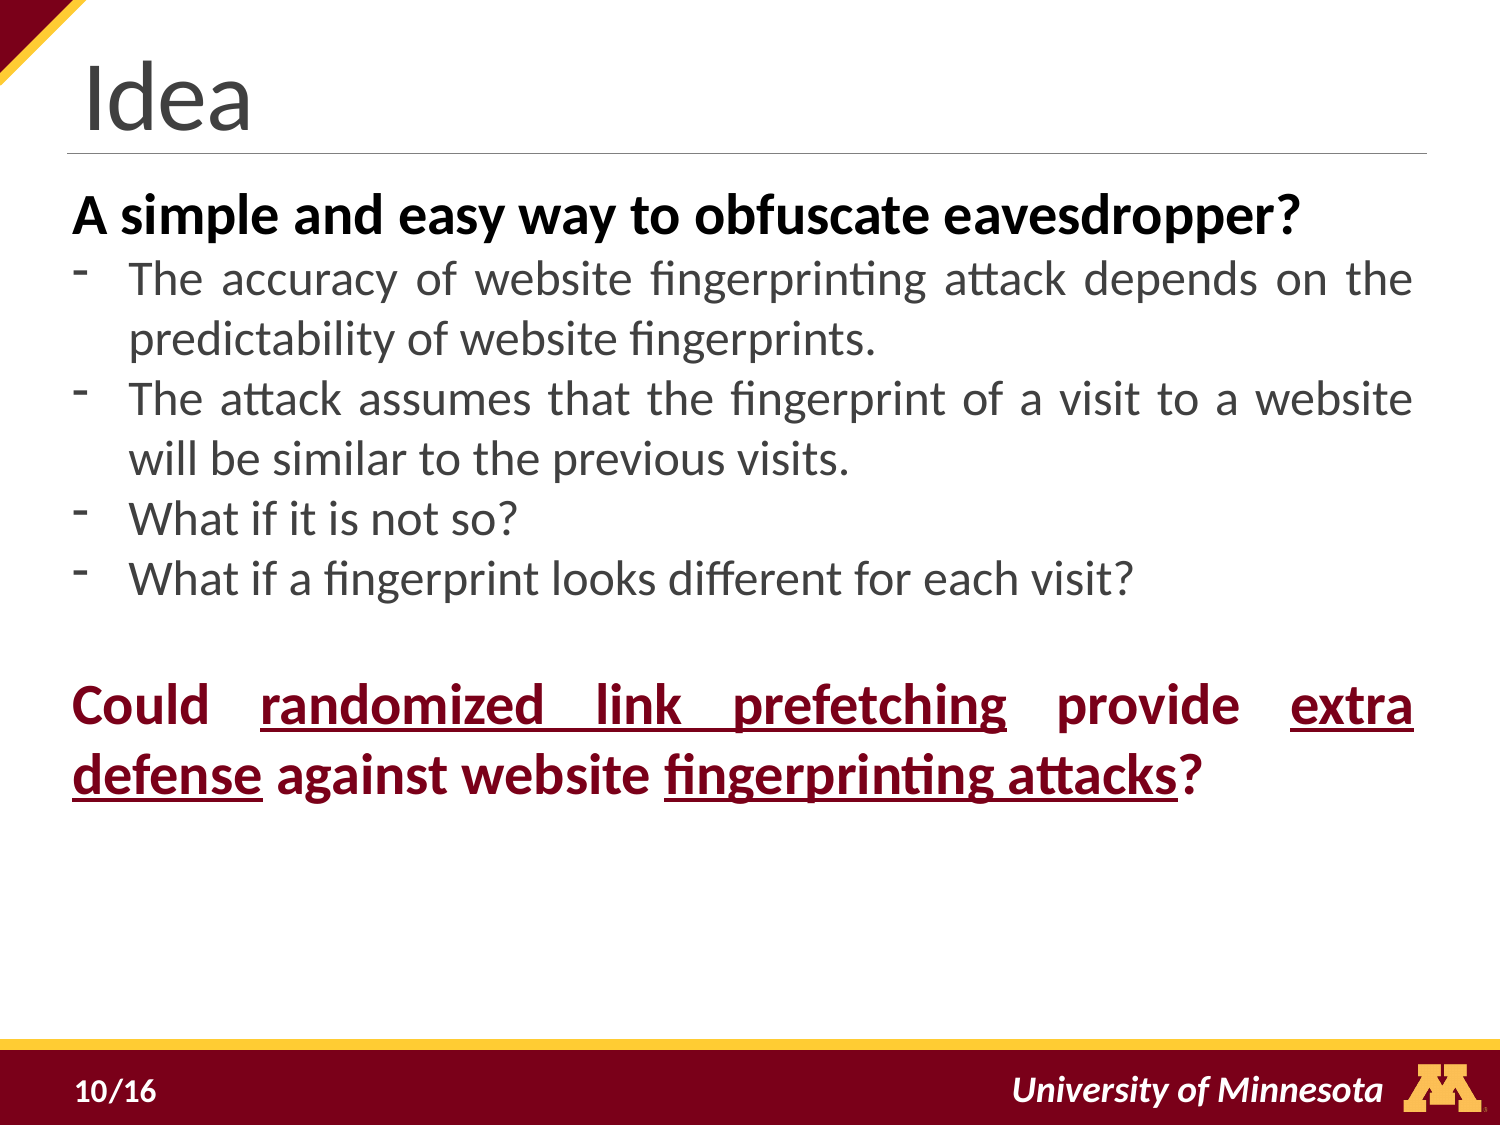

Idea
A simple and easy way to obfuscate eavesdropper?
The accuracy of website fingerprinting attack depends on the predictability of website fingerprints.
The attack assumes that the fingerprint of a visit to a website will be similar to the previous visits.
What if it is not so?
What if a fingerprint looks different for each visit?

Could randomized link prefetching provide extra defense against website fingerprinting attacks?

10